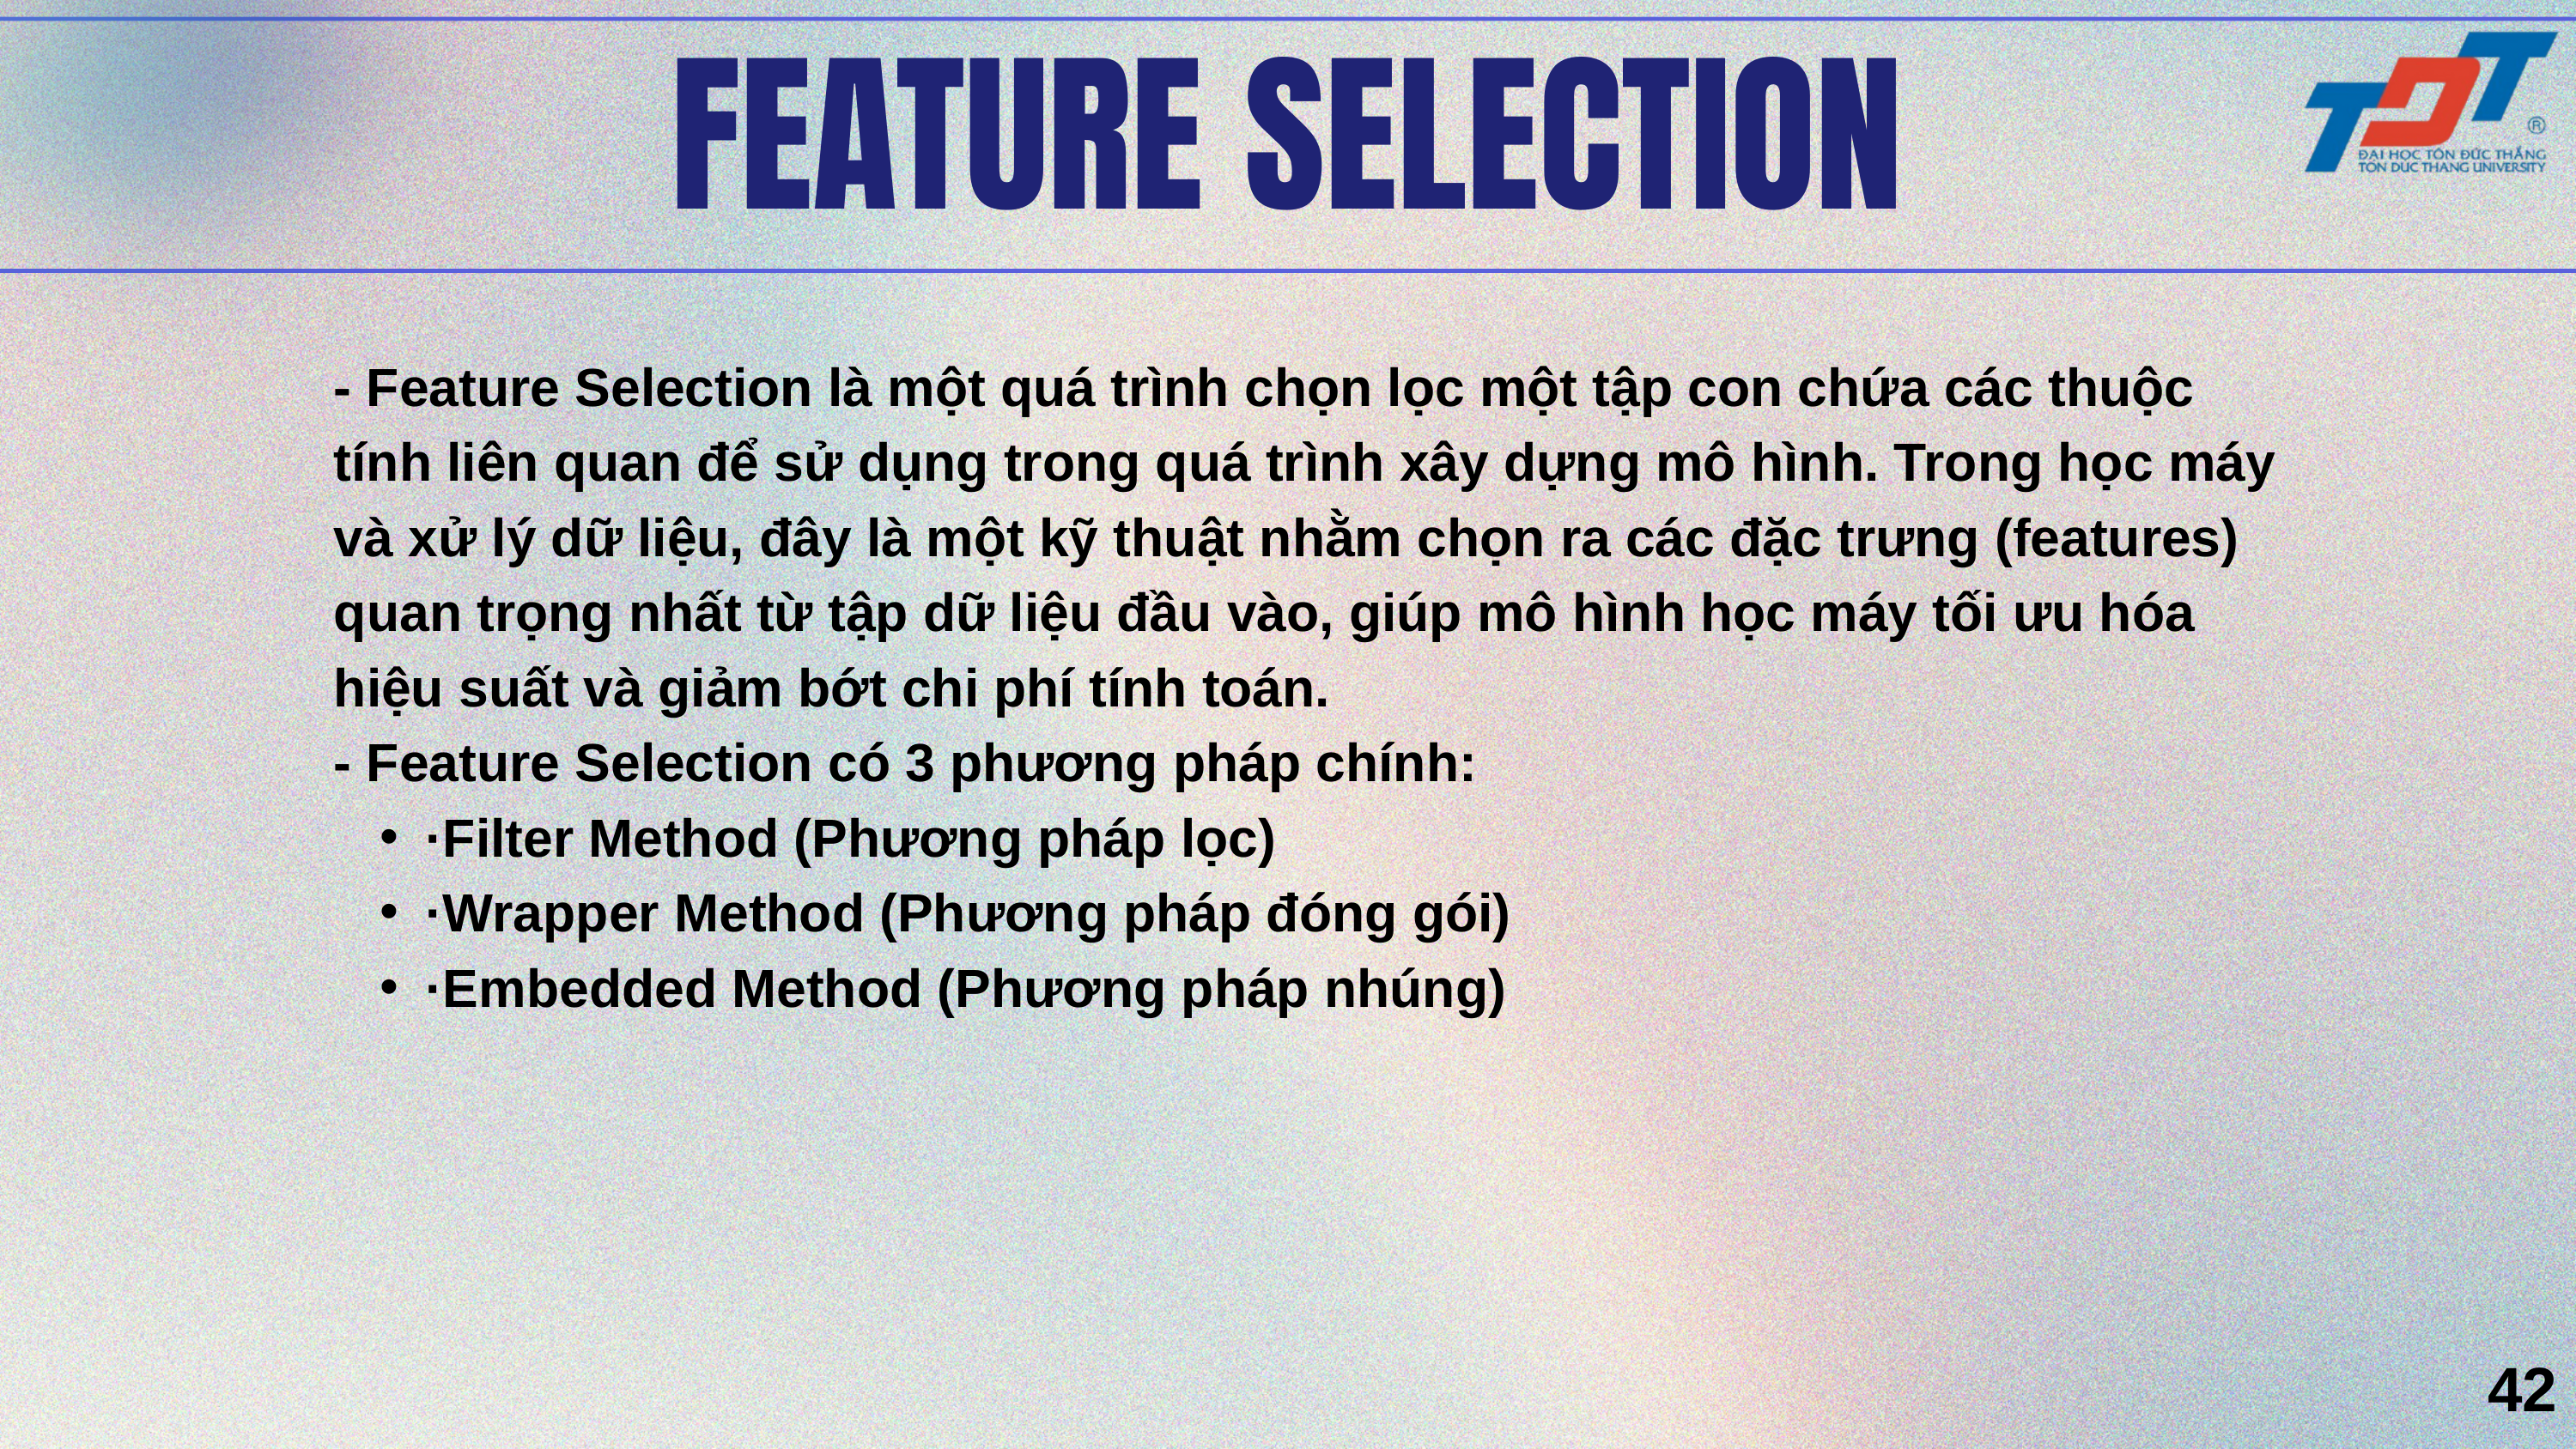

FEATURE SELECTION
- Feature Selection là một quá trình chọn lọc một tập con chứa các thuộc tính liên quan để sử dụng trong quá trình xây dựng mô hình. Trong học máy và xử lý dữ liệu, đây là một kỹ thuật nhằm chọn ra các đặc trưng (features) quan trọng nhất từ tập dữ liệu đầu vào, giúp mô hình học máy tối ưu hóa hiệu suất và giảm bớt chi phí tính toán.
- Feature Selection có 3 phương pháp chính:
·Filter Method (Phương pháp lọc)
·Wrapper Method (Phương pháp đóng gói)
·Embedded Method (Phương pháp nhúng)

42